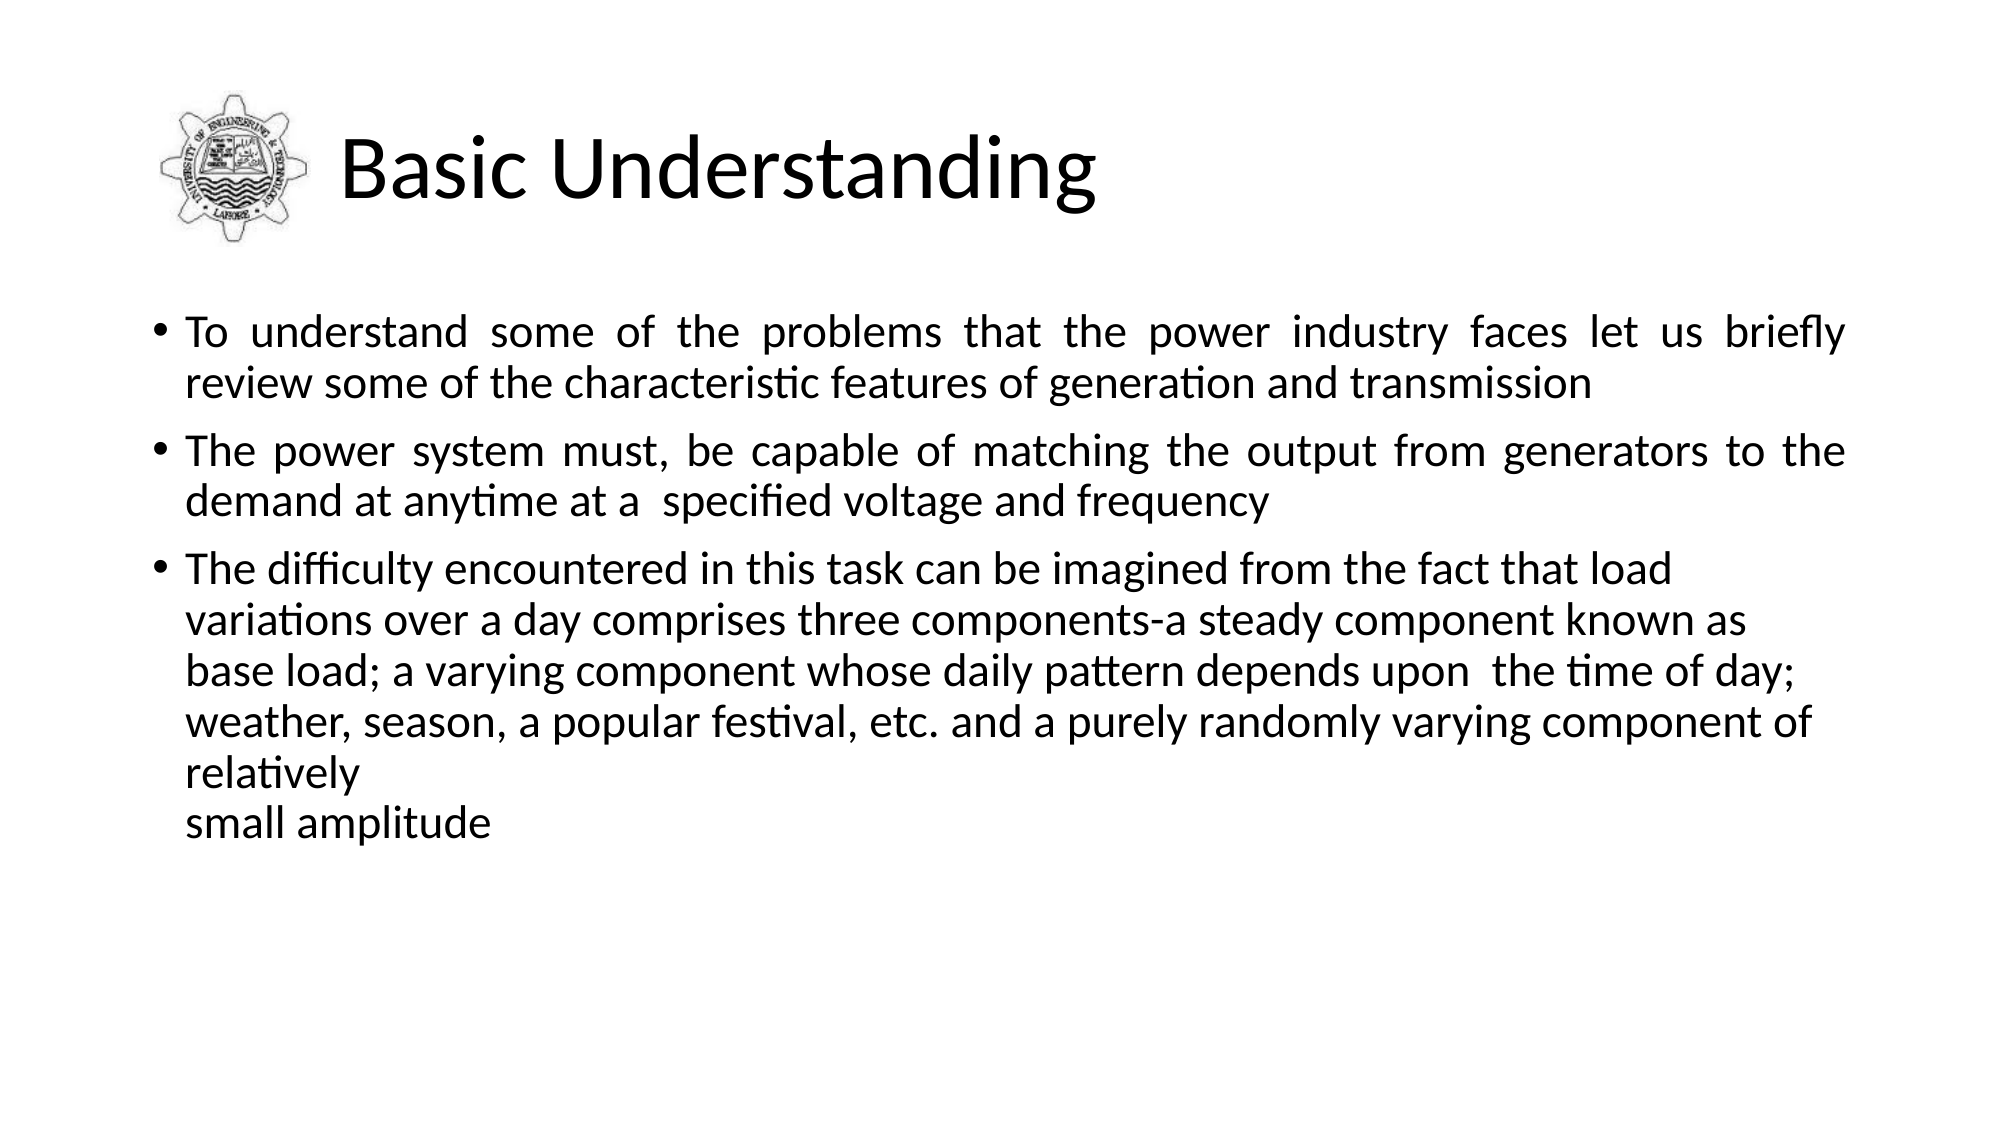

# Basic Understanding
To understand some of the problems that the power industry faces let us briefly review some of the characteristic features of generation and transmission
The power system must, be capable of matching the output from generators to the demand at anytime at a  specified voltage and frequency
The difficulty encountered in this task can be imagined from the fact that load variations over a day comprises three components-a steady component known as base load; a varying component whose daily pattern depends upon  the time of day; weather, season, a popular festival, etc. and a purely randomly varying component of relatively
small amplitude